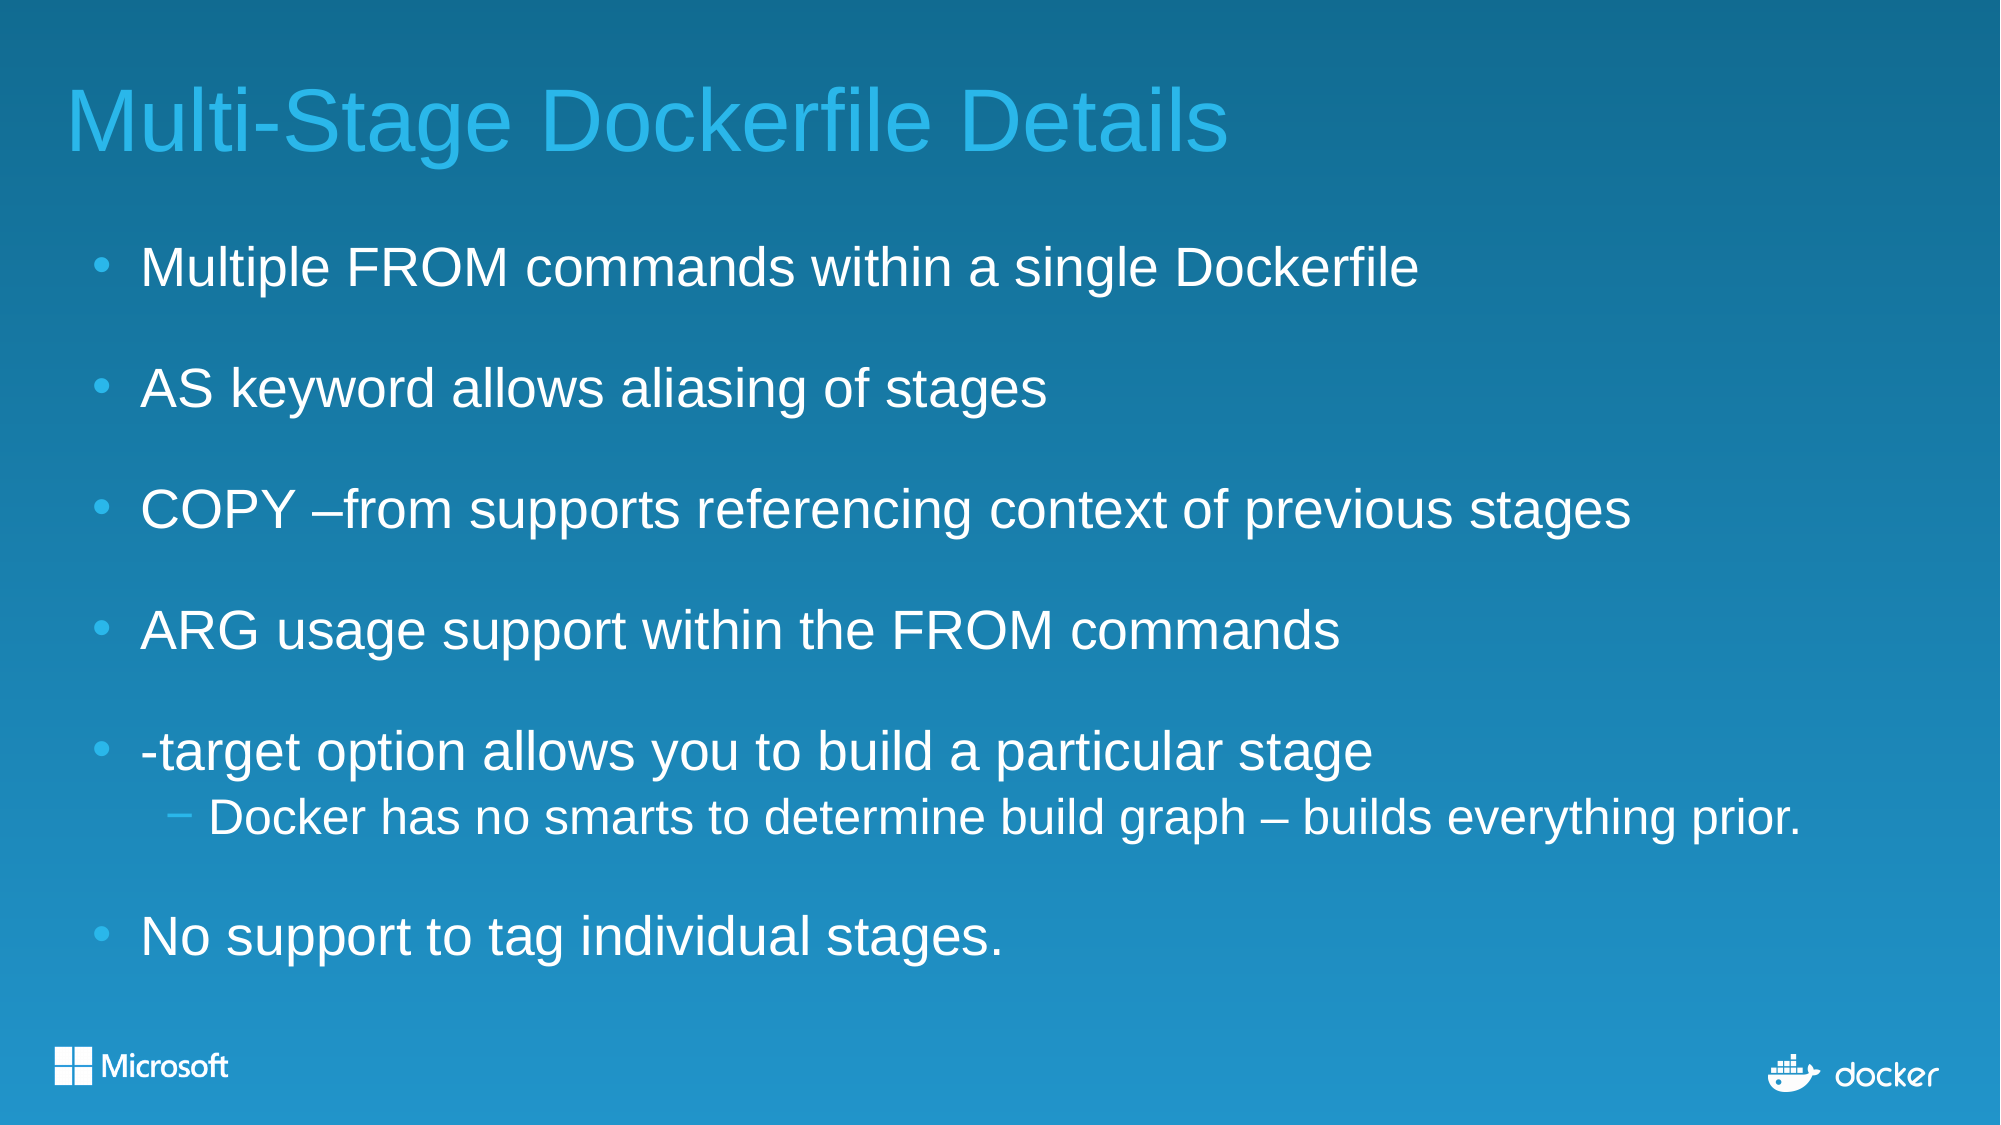

# Multi-Stage Dockerfile Details
Multiple FROM commands within a single Dockerfile
AS keyword allows aliasing of stages
COPY –from supports referencing context of previous stages
ARG usage support within the FROM commands
-target option allows you to build a particular stage
 Docker has no smarts to determine build graph – builds everything prior.
No support to tag individual stages.